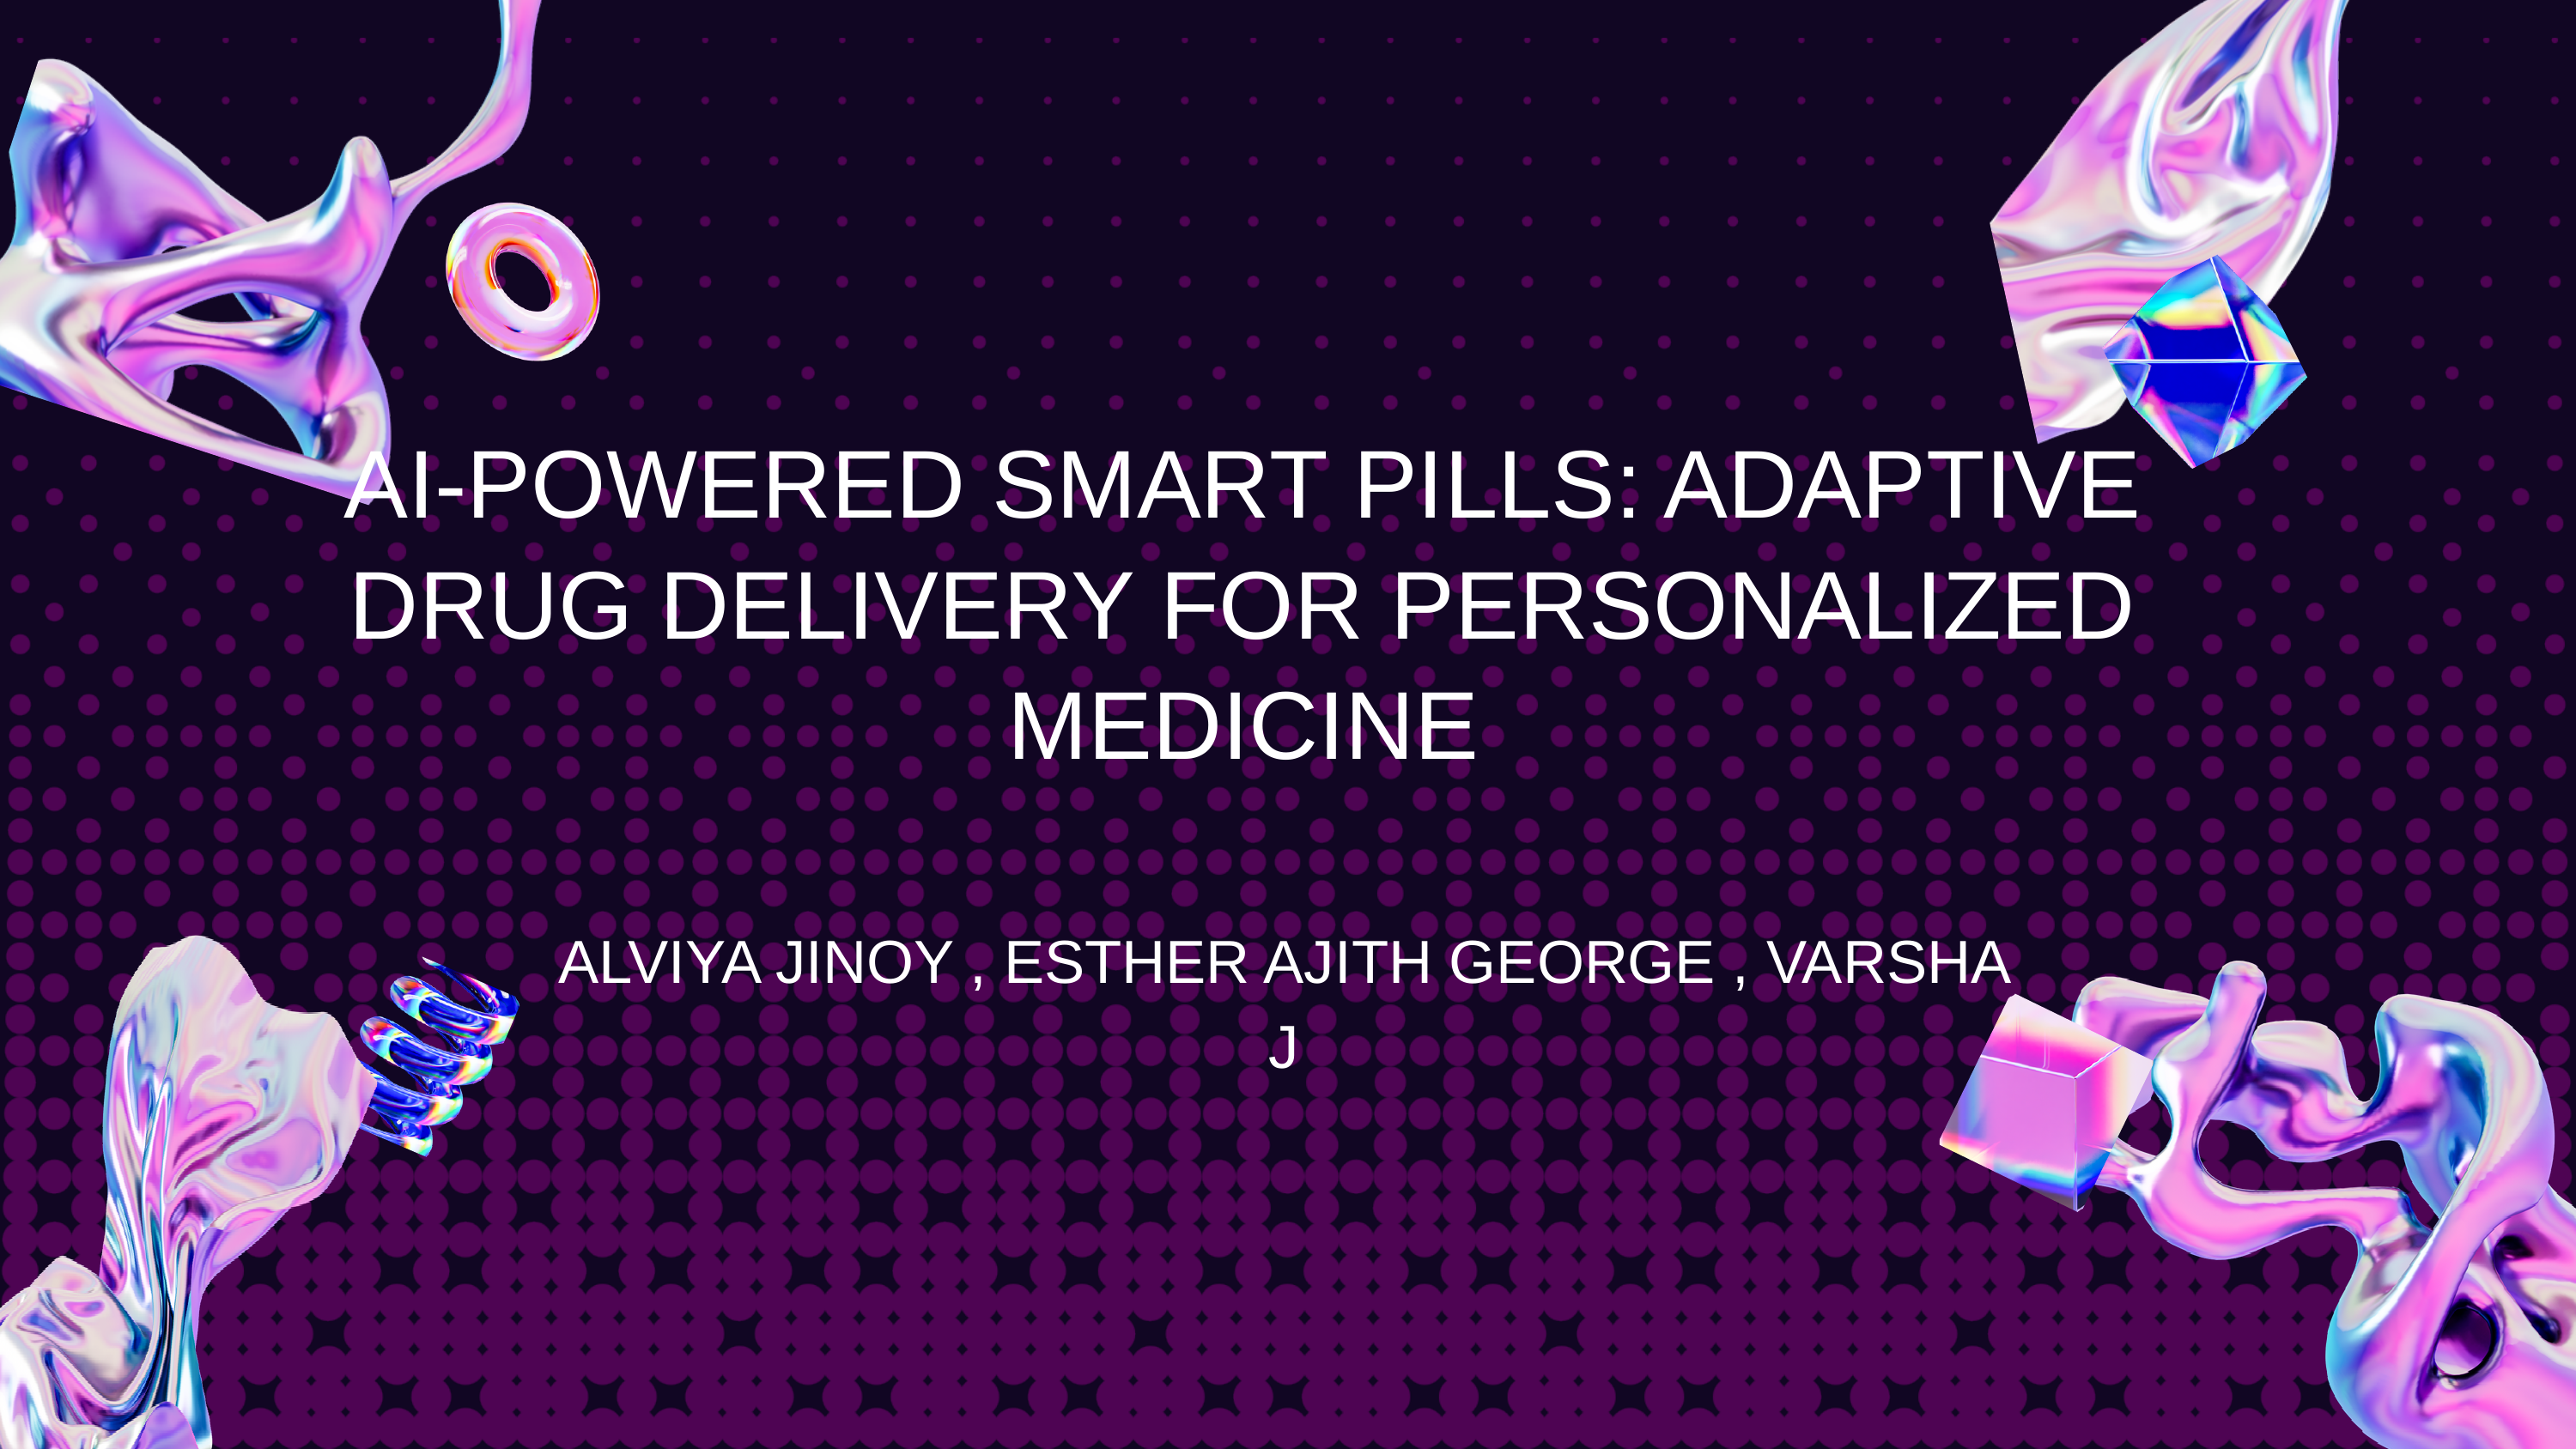

AI-POWERED SMART PILLS: ADAPTIVE DRUG DELIVERY FOR PERSONALIZED MEDICINE
ALVIYA JINOY , ESTHER AJITH GEORGE , VARSHA J